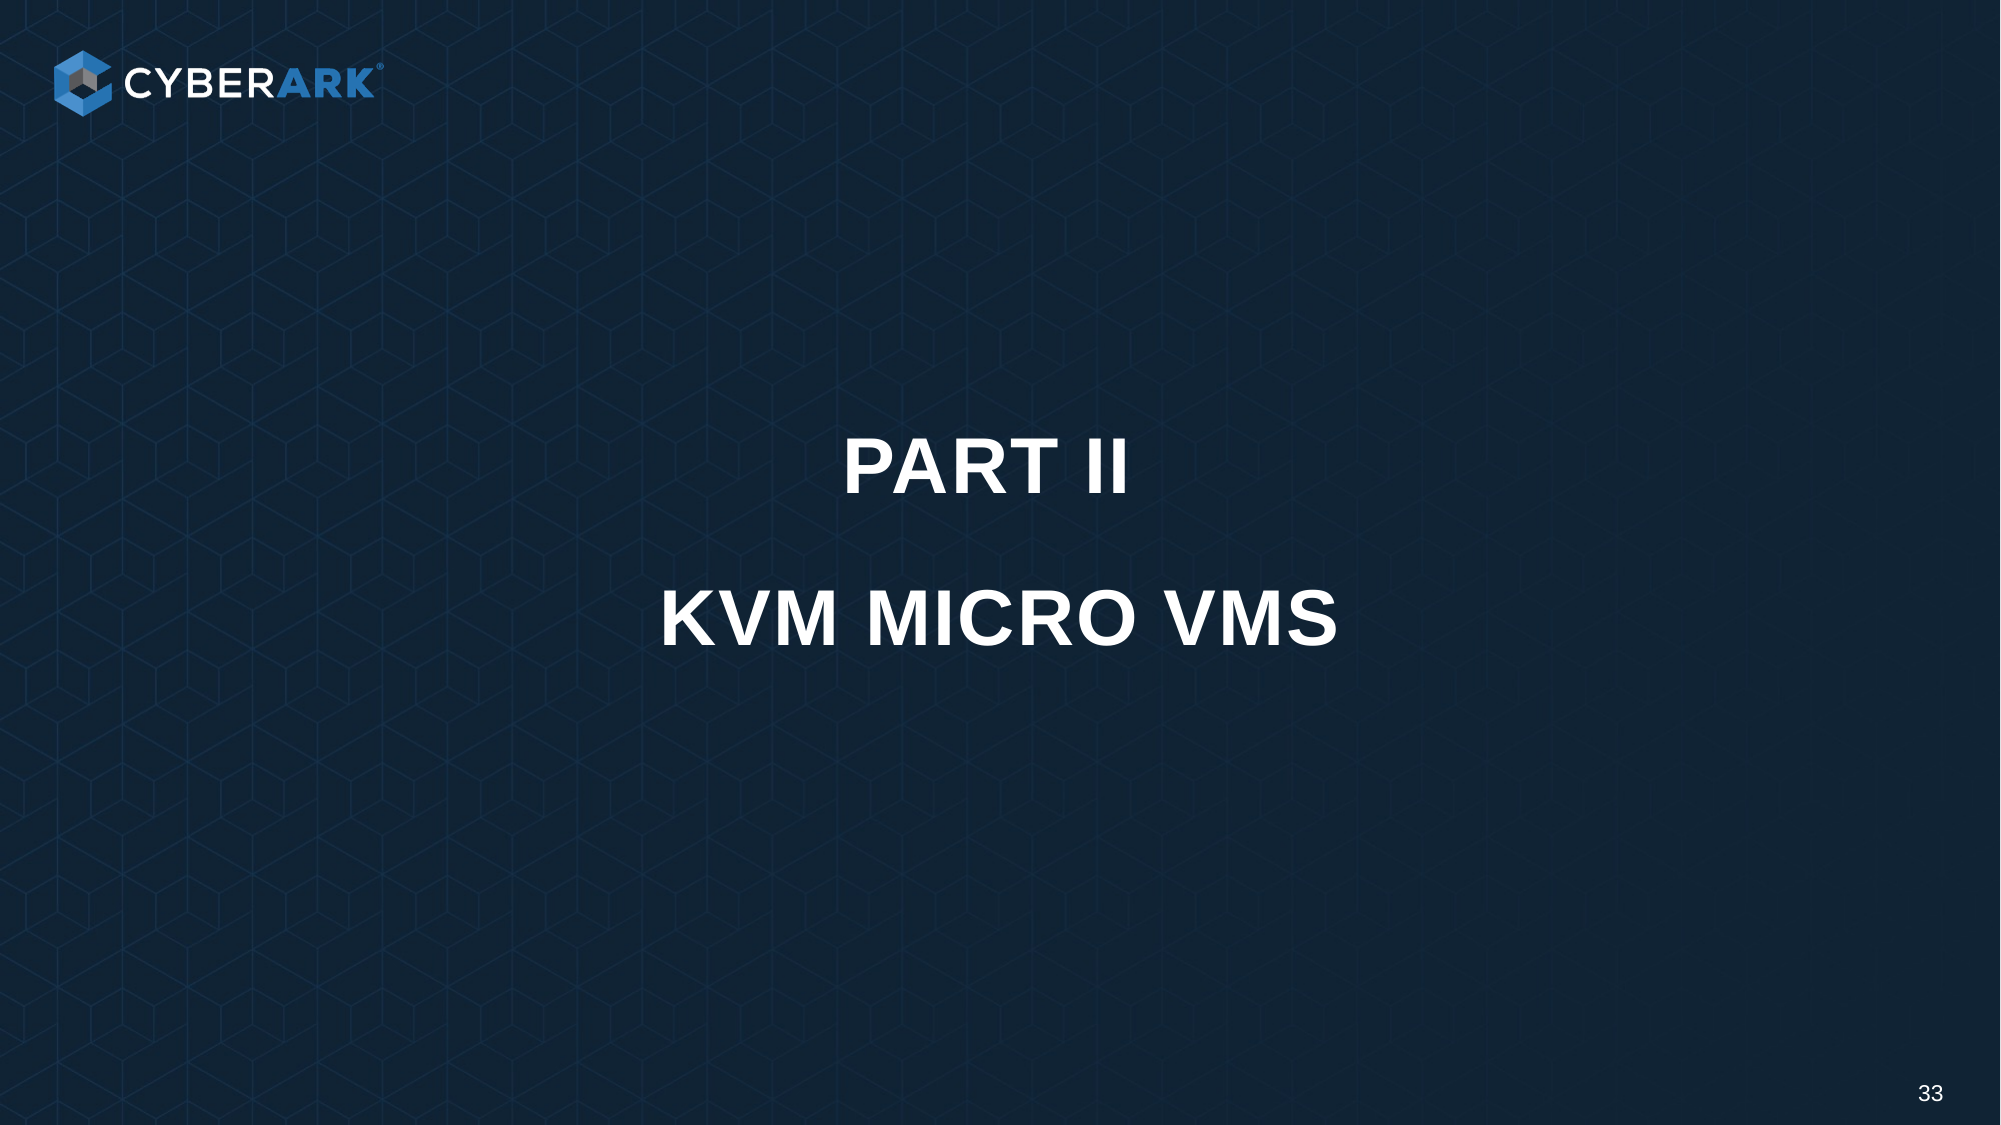

# Part ii KVM Micro vms
33